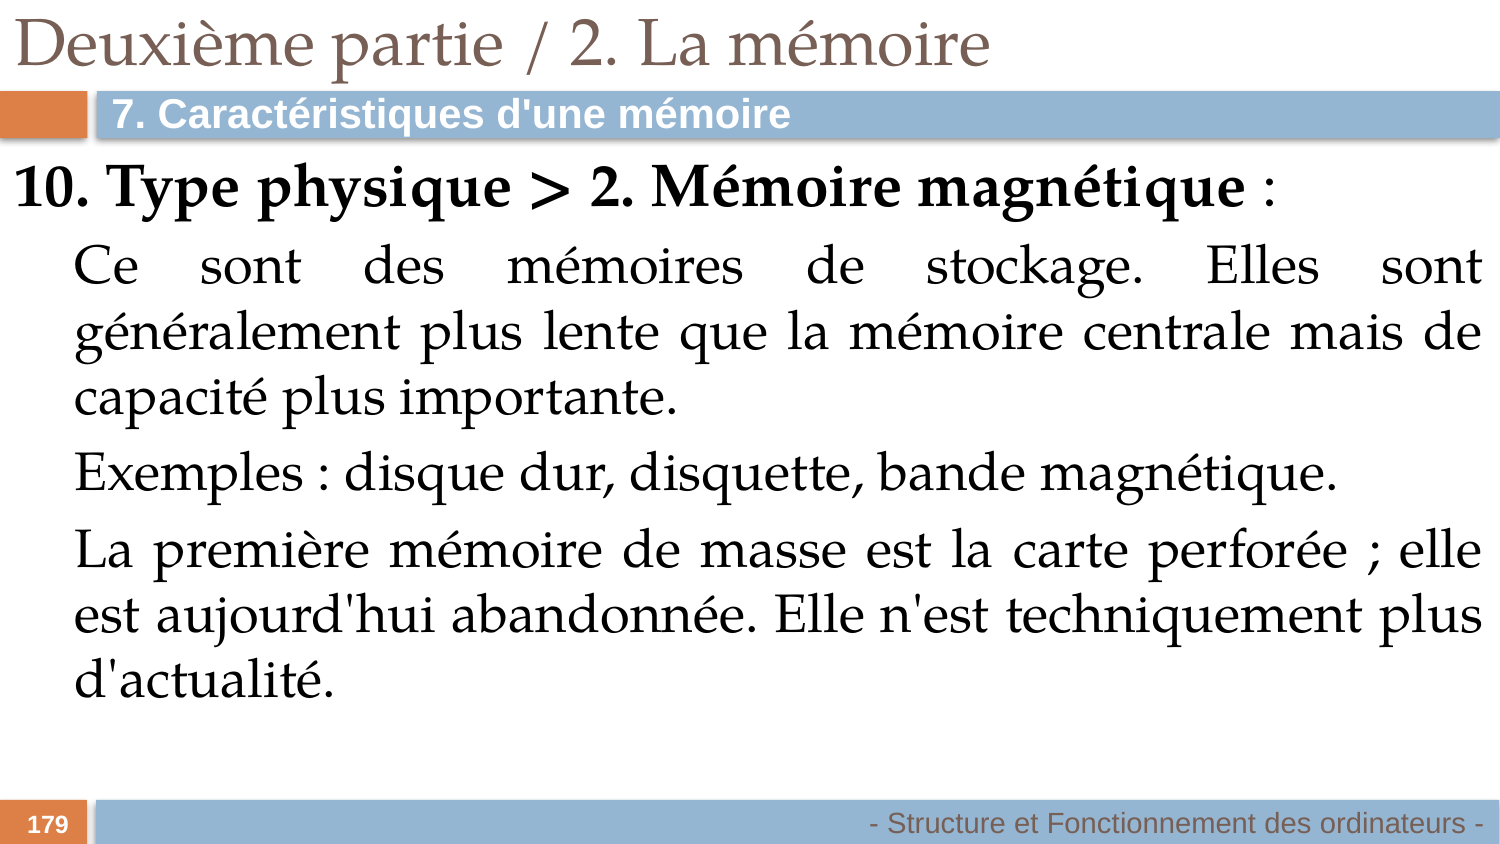

# Deuxième partie / 2. La mémoire
7. Caractéristiques d'une mémoire
10. Type physique > 2. Mémoire magnétique :
Ce sont des mémoires de stockage. Elles sont généralement plus lente que la mémoire centrale mais de capacité plus importante.
Exemples : disque dur, disquette, bande magnétique.
La première mémoire de masse est la carte perforée ; elle est aujourd'hui abandonnée. Elle n'est techniquement plus d'actualité.
- Structure et Fonctionnement des ordinateurs -